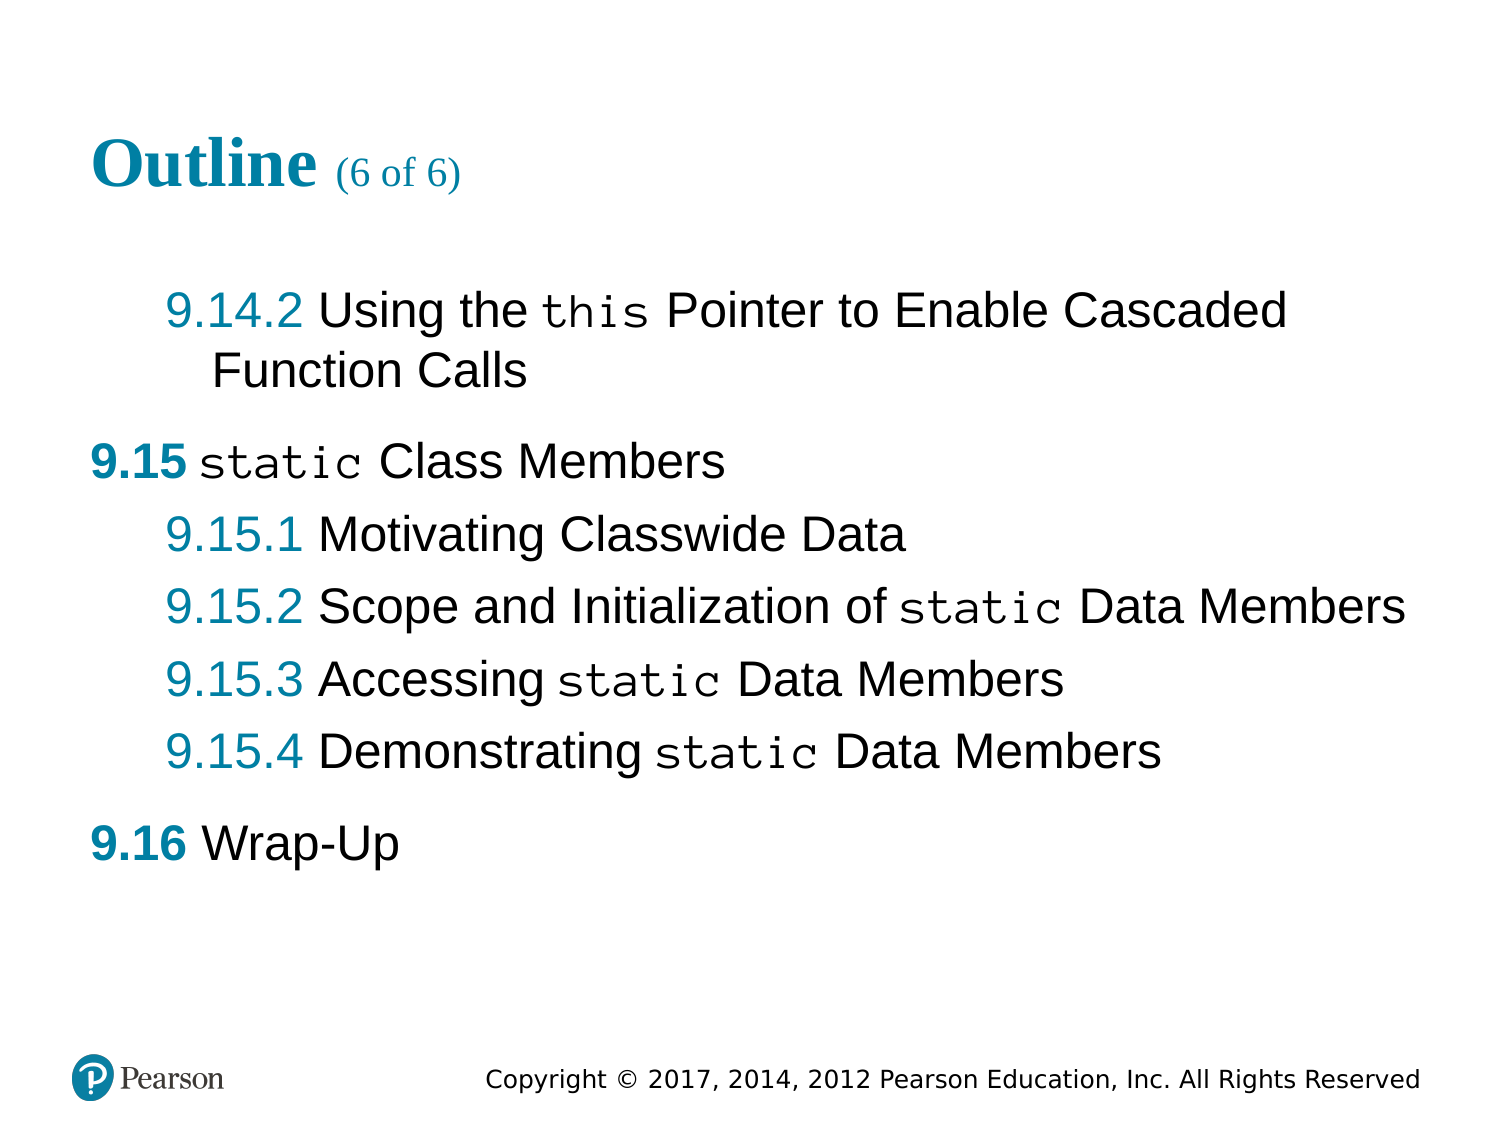

# Outline (6 of 6)
9.14.2 Using the this Pointer to Enable Cascaded Function Calls
9.15 static Class Members
9.15.1 Motivating Classwide Data
9.15.2 Scope and Initialization of static Data Members
9.15.3 Accessing static Data Members
9.15.4 Demonstrating static Data Members
9.16 Wrap-Up